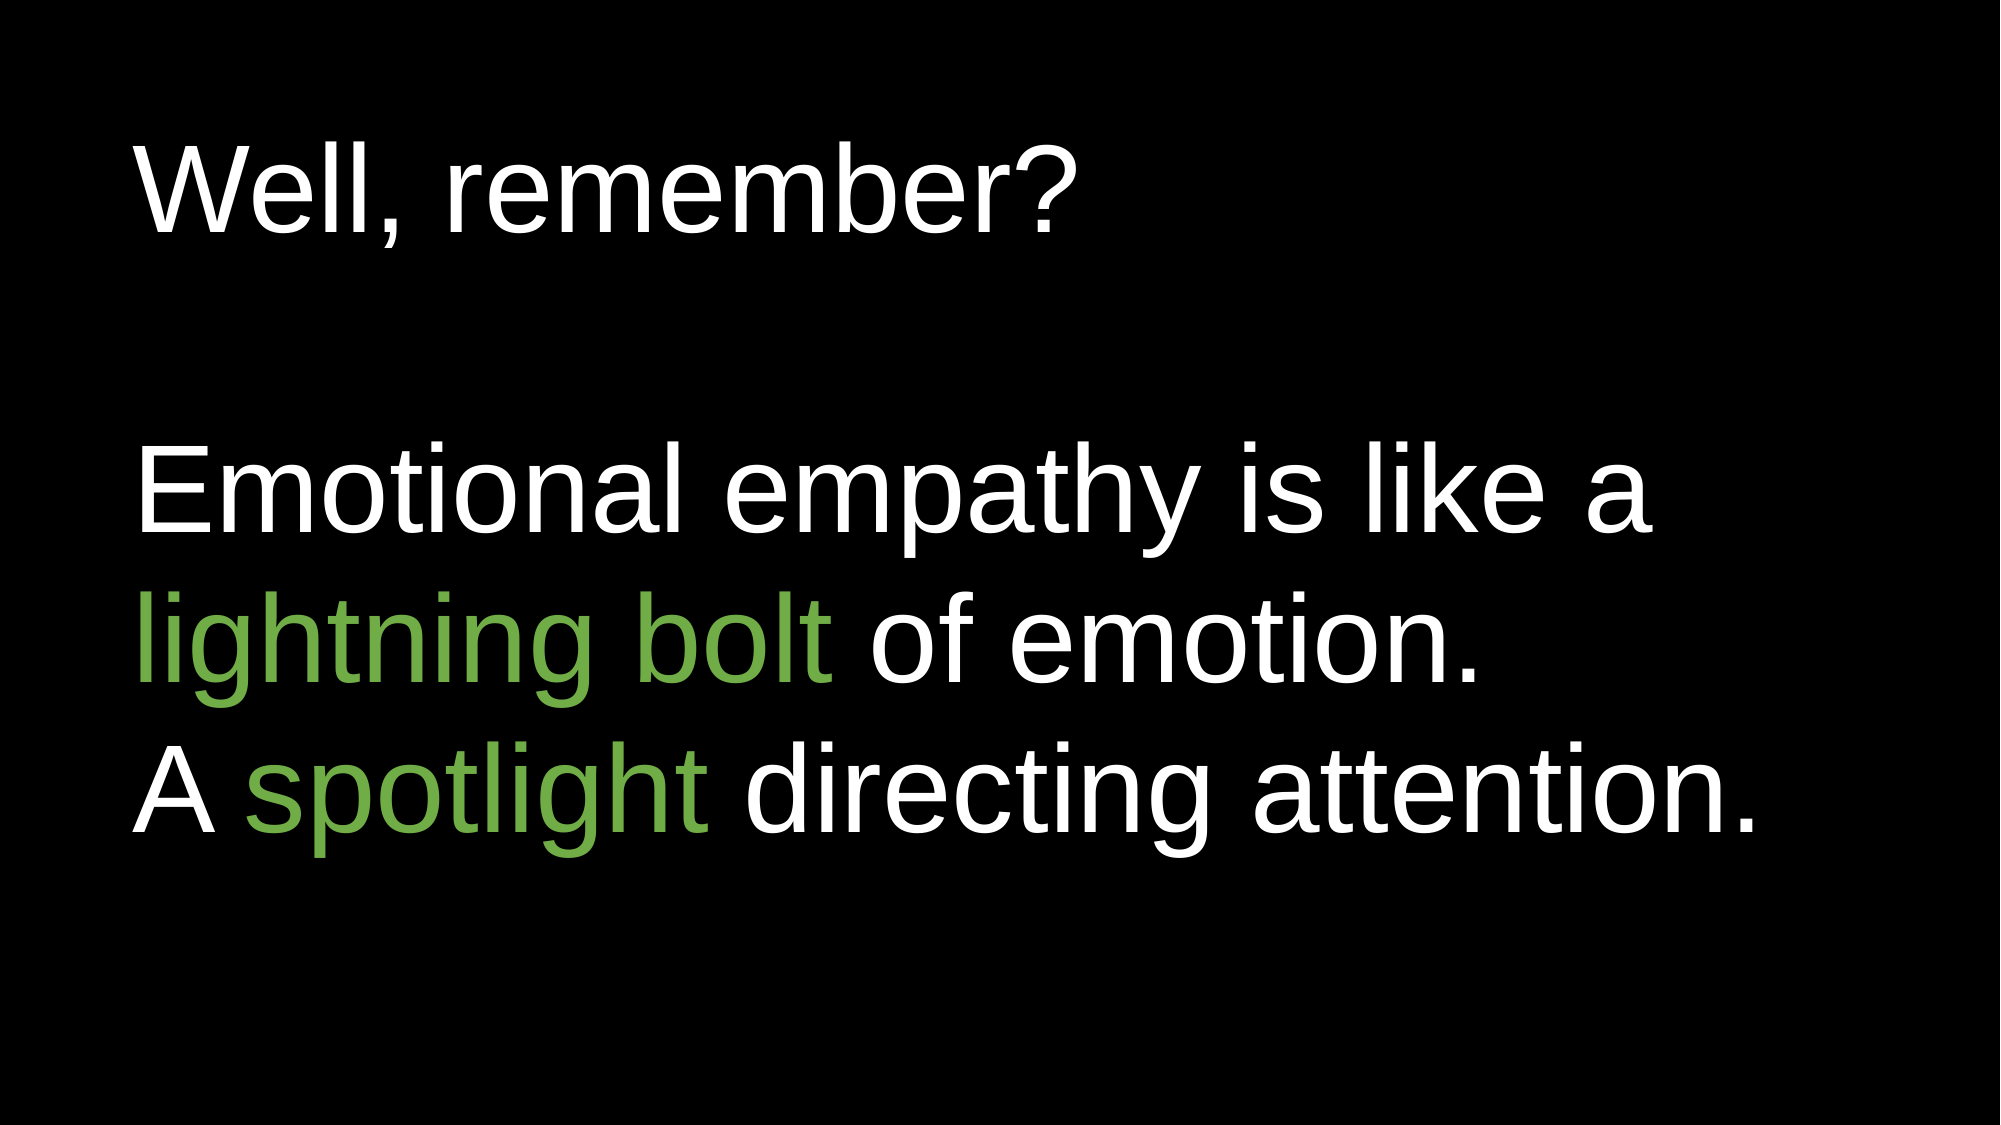

Well, remember?
Emotional empathy is like a lightning bolt of emotion.
A spotlight directing attention.